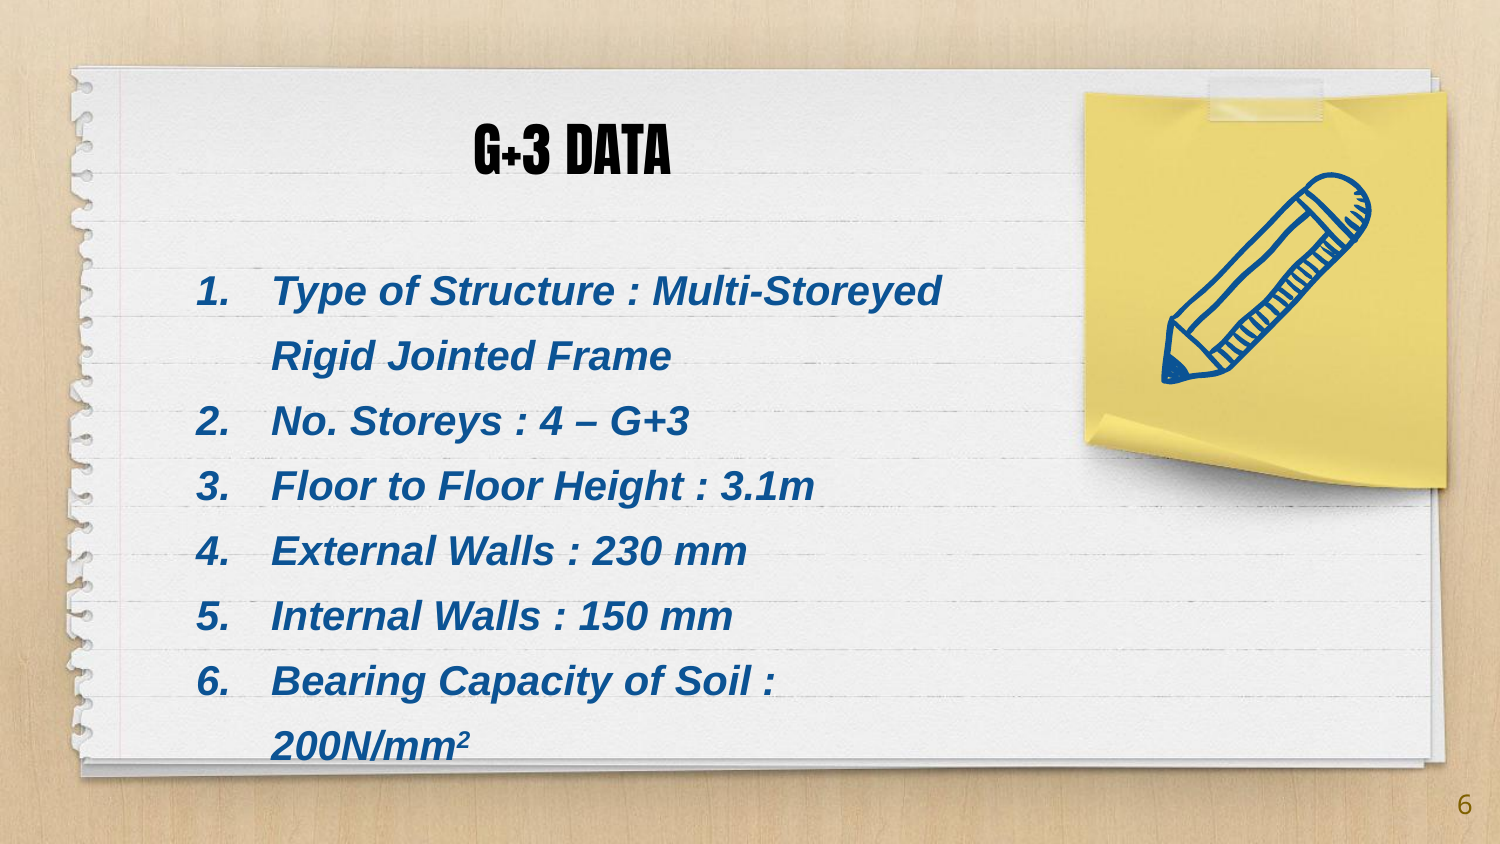

G+3 DATA

Type of Structure : Multi-Storeyed Rigid Jointed Frame
No. Storeys : 4 – G+3
Floor to Floor Height : 3.1m
External Walls : 230 mm
Internal Walls : 150 mm
Bearing Capacity of Soil : 200N/mm2

6